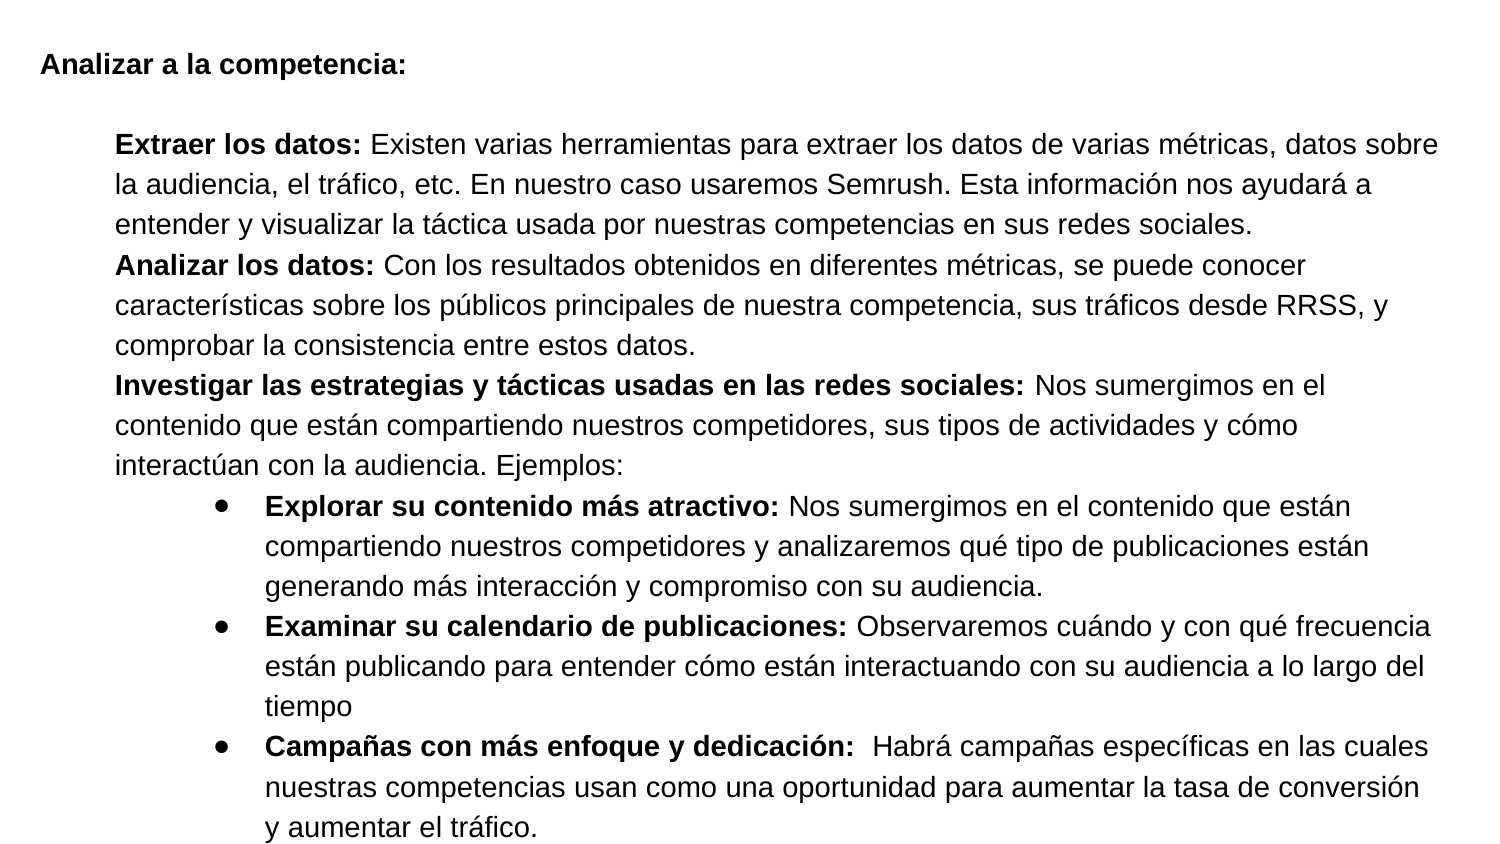

Analizar a la competencia:

Extraer los datos: Existen varias herramientas para extraer los datos de varias métricas, datos sobre la audiencia, el tráfico, etc. En nuestro caso usaremos Semrush. Esta información nos ayudará a entender y visualizar la táctica usada por nuestras competencias en sus redes sociales.
Analizar los datos: Con los resultados obtenidos en diferentes métricas, se puede conocer características sobre los públicos principales de nuestra competencia, sus tráficos desde RRSS, y comprobar la consistencia entre estos datos.
Investigar las estrategias y tácticas usadas en las redes sociales: Nos sumergimos en el contenido que están compartiendo nuestros competidores, sus tipos de actividades y cómo interactúan con la audiencia. Ejemplos:
Explorar su contenido más atractivo: Nos sumergimos en el contenido que están compartiendo nuestros competidores y analizaremos qué tipo de publicaciones están generando más interacción y compromiso con su audiencia.
Examinar su calendario de publicaciones: Observaremos cuándo y con qué frecuencia están publicando para entender cómo están interactuando con su audiencia a lo largo del tiempo
Campañas con más enfoque y dedicación:  Habrá campañas específicas en las cuales nuestras competencias usan como una oportunidad para aumentar la tasa de conversión y aumentar el tráfico.
Investigar los hashtags con mejor rendimiento: Nos detendremos en los hashtags que están utilizando y veríamos cuáles están generando más visibilidad y participación en sus publicaciones.